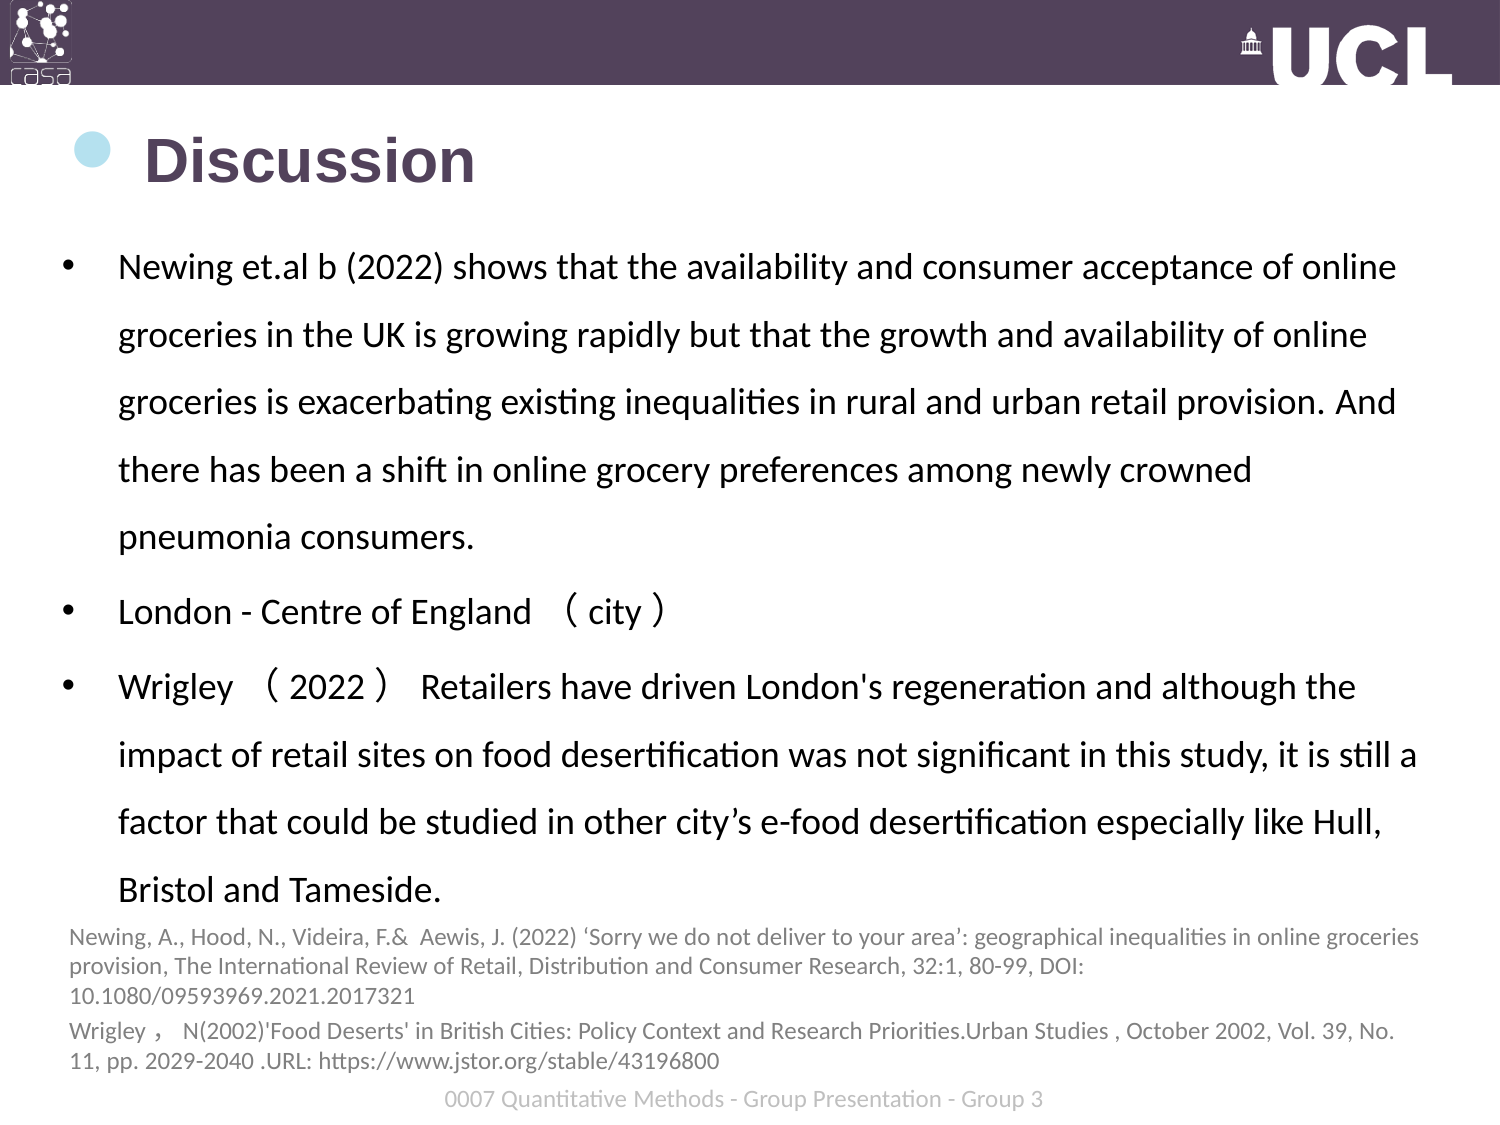

# Discussion
Newing et.al b (2022) shows that the availability and consumer acceptance of online groceries in the UK is growing rapidly but that the growth and availability of online groceries is exacerbating existing inequalities in rural and urban retail provision. And there has been a shift in online grocery preferences among newly crowned pneumonia consumers.
London - Centre of England（city）
Wrigley（2022）Retailers have driven London's regeneration and although the impact of retail sites on food desertification was not significant in this study, it is still a factor that could be studied in other city’s e-food desertification especially like Hull, Bristol and Tameside.
Newing, A., Hood, N., Videira, F.&  Aewis, J. (2022) ‘Sorry we do not deliver to your area’: geographical inequalities in online groceries provision, The International Review of Retail, Distribution and Consumer Research, 32:1, 80-99, DOI: 10.1080/09593969.2021.2017321
Wrigley，N(2002)'Food Deserts' in British Cities: Policy Context and Research Priorities.Urban Studies , October 2002, Vol. 39, No. 11, pp. 2029-2040 .URL: https://www.jstor.org/stable/43196800